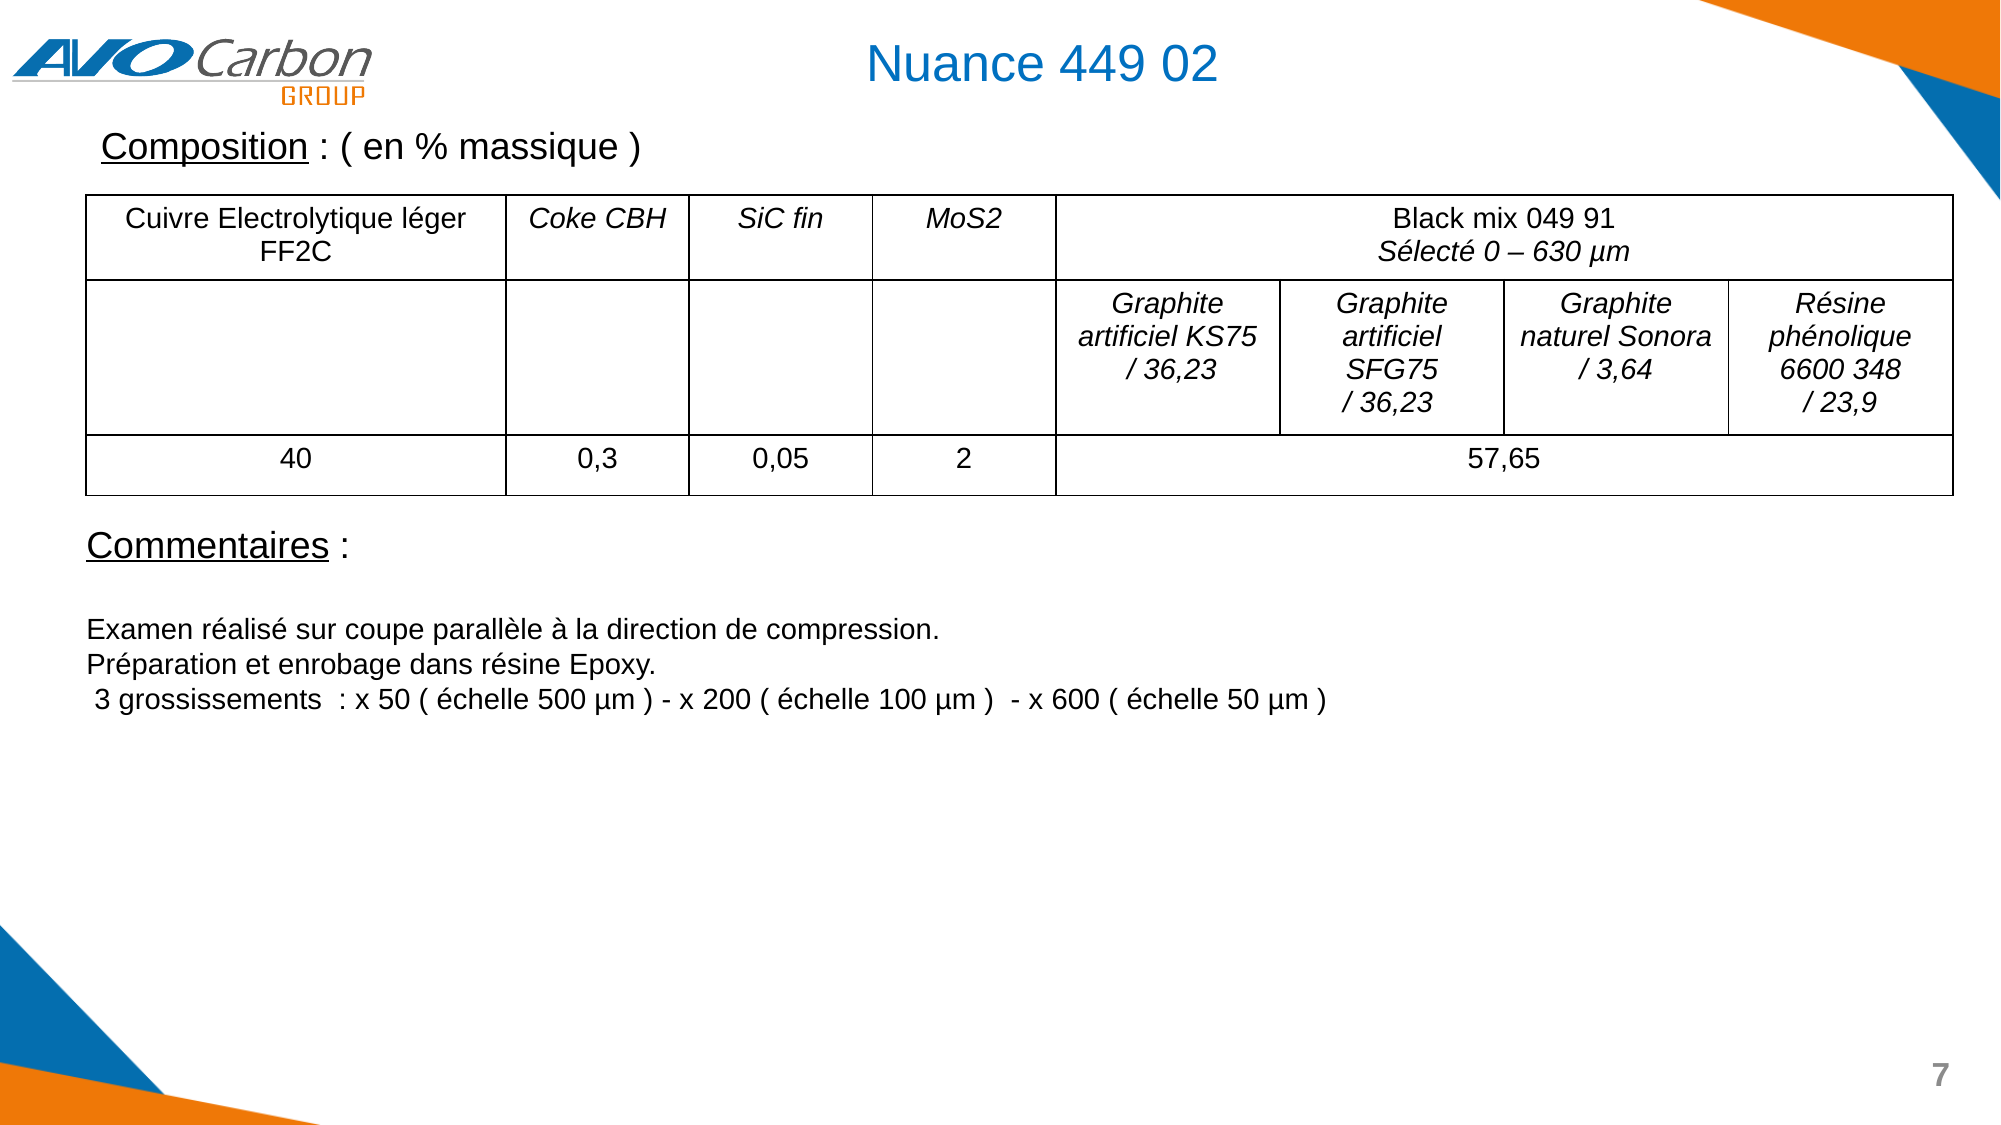

Nuance 449 02
Composition : ( en % massique )

| Cuivre Electrolytique léger FF2C | Coke CBH | SiC fin | MoS2 | Black mix 049 91 Sélecté 0 – 630 µm |  |  |  |
| --- | --- | --- | --- | --- | --- | --- | --- |
|  |  |  |  | Graphite artificiel KS75 / 36,23 | Graphite artificiel SFG75 / 36,23 | Graphite naturel Sonora / 3,64 | Résine phénolique 6600 348 / 23,9 |
| 40 | 0,3 | 0,05 | 2 | 57,65 |  |  |  |
Commentaires :

Examen réalisé sur coupe parallèle à la direction de compression.
Préparation et enrobage dans résine Epoxy.
 3 grossissements  : x 50 ( échelle 500 µm ) - x 200 ( échelle 100 µm )  - x 600 ( échelle 50 µm )

7